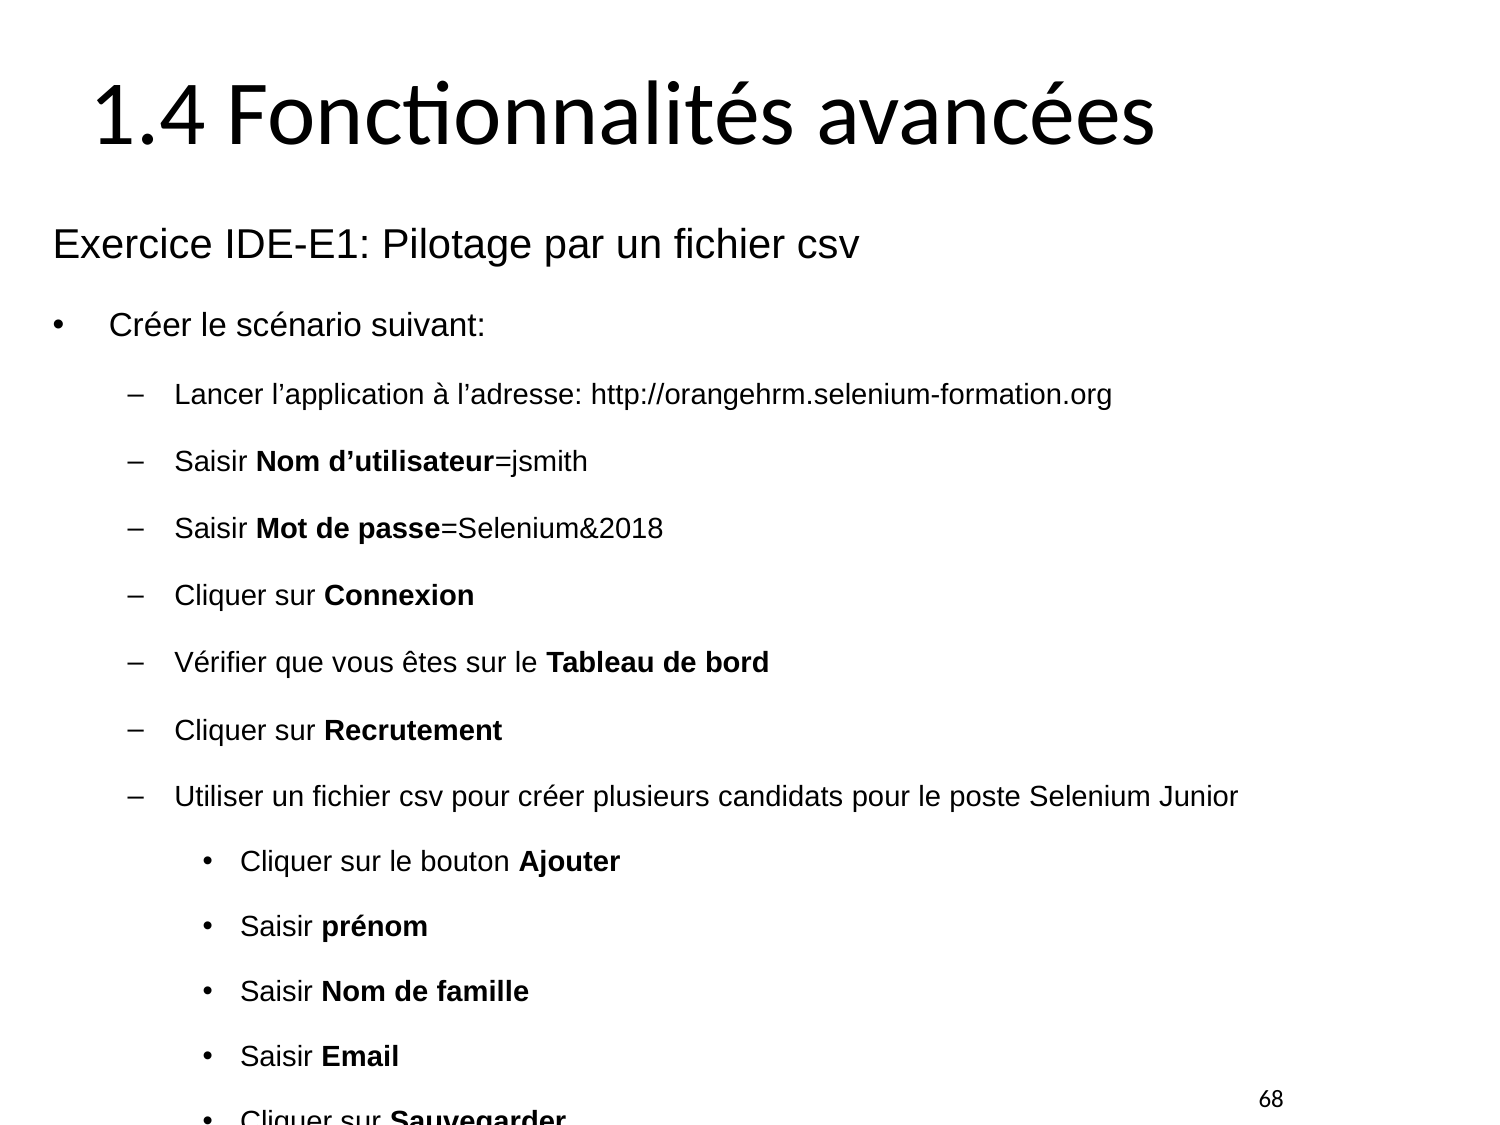

1.4 Fonctionnalités avancées
Exercice IDE-E1: Pilotage par un fichier csv
Créer le scénario suivant:
Lancer l’application à l’adresse: http://orangehrm.selenium-formation.org
Saisir Nom d’utilisateur=jsmith
Saisir Mot de passe=Selenium&2018
Cliquer sur Connexion
Vérifier que vous êtes sur le Tableau de bord
Cliquer sur Recrutement
Utiliser un fichier csv pour créer plusieurs candidats pour le poste Selenium Junior
Cliquer sur le bouton Ajouter
Saisir prénom
Saisir Nom de famille
Saisir Email
Cliquer sur Sauvegarder
Cliquer sur Retour
Dans le formulaire de recherche : Saisir le nom du candidat
Cliquer sur Rechercher
Vérifier dans le tableau résultat que le statut est Candidature soumise
Cliquer sur Déconnexion

68